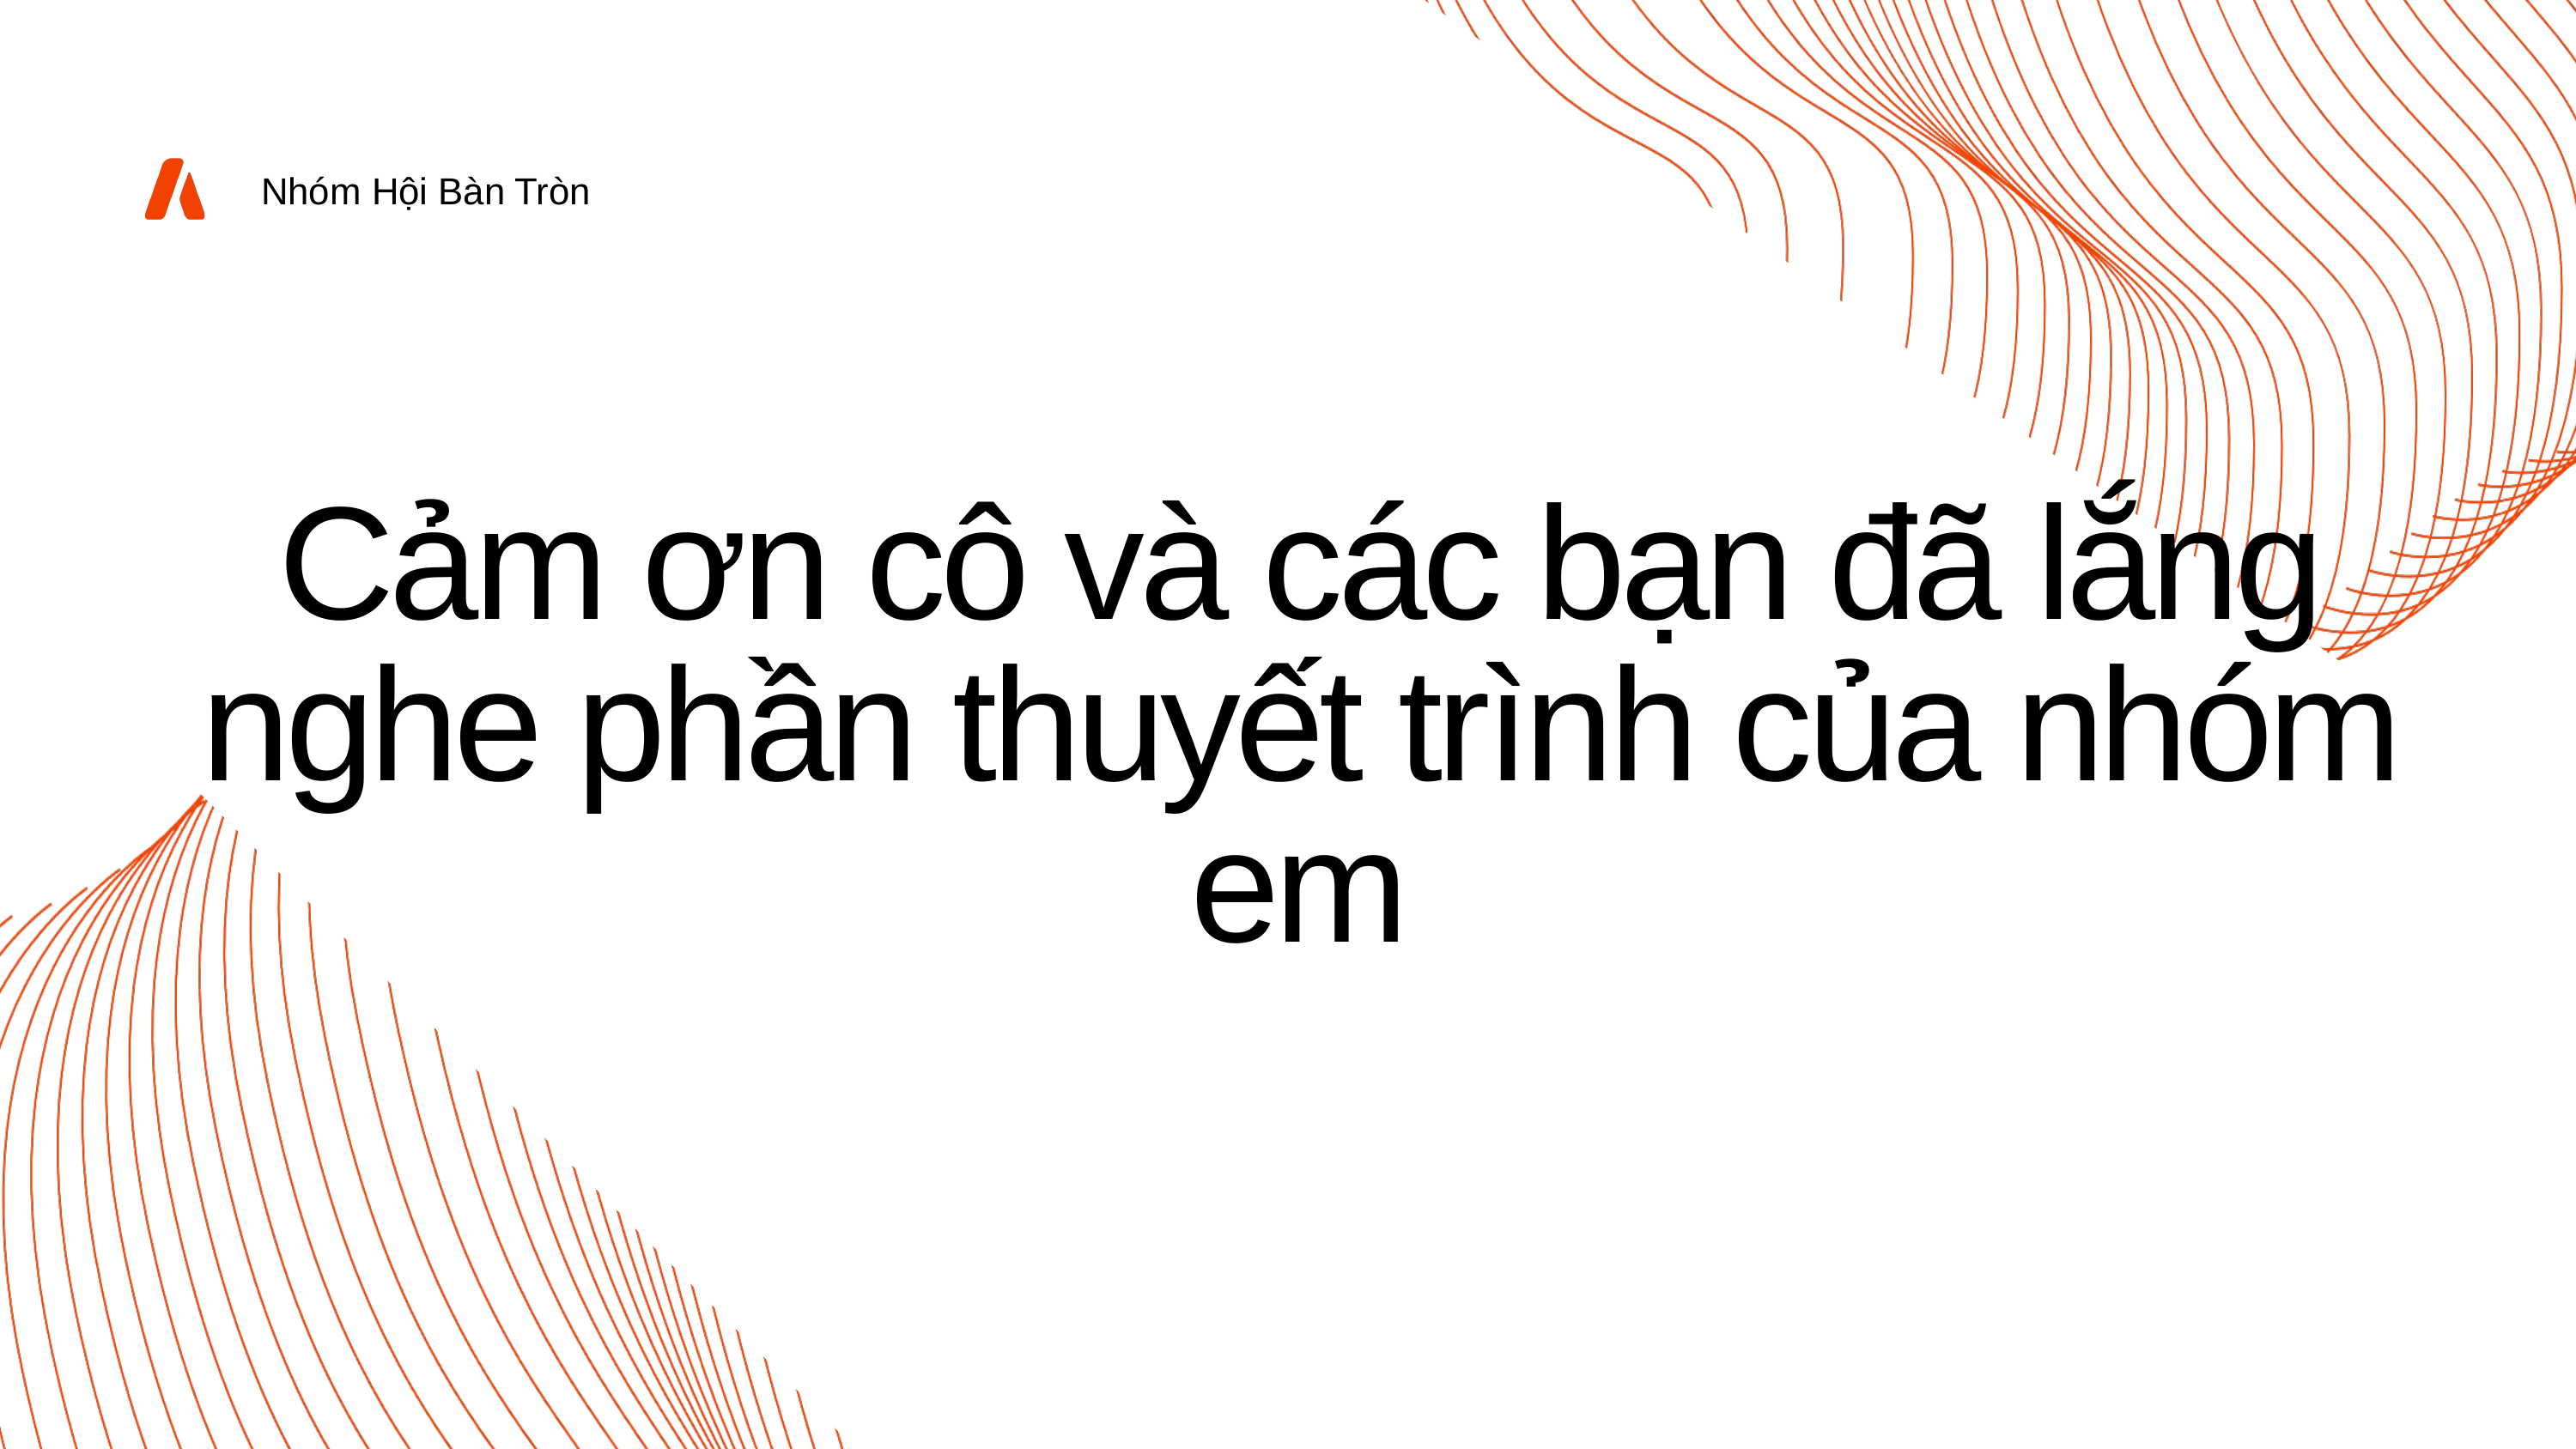

Nhóm Hội Bàn Tròn
Cảm ơn cô và các bạn đã lắng nghe phần thuyết trình của nhóm em